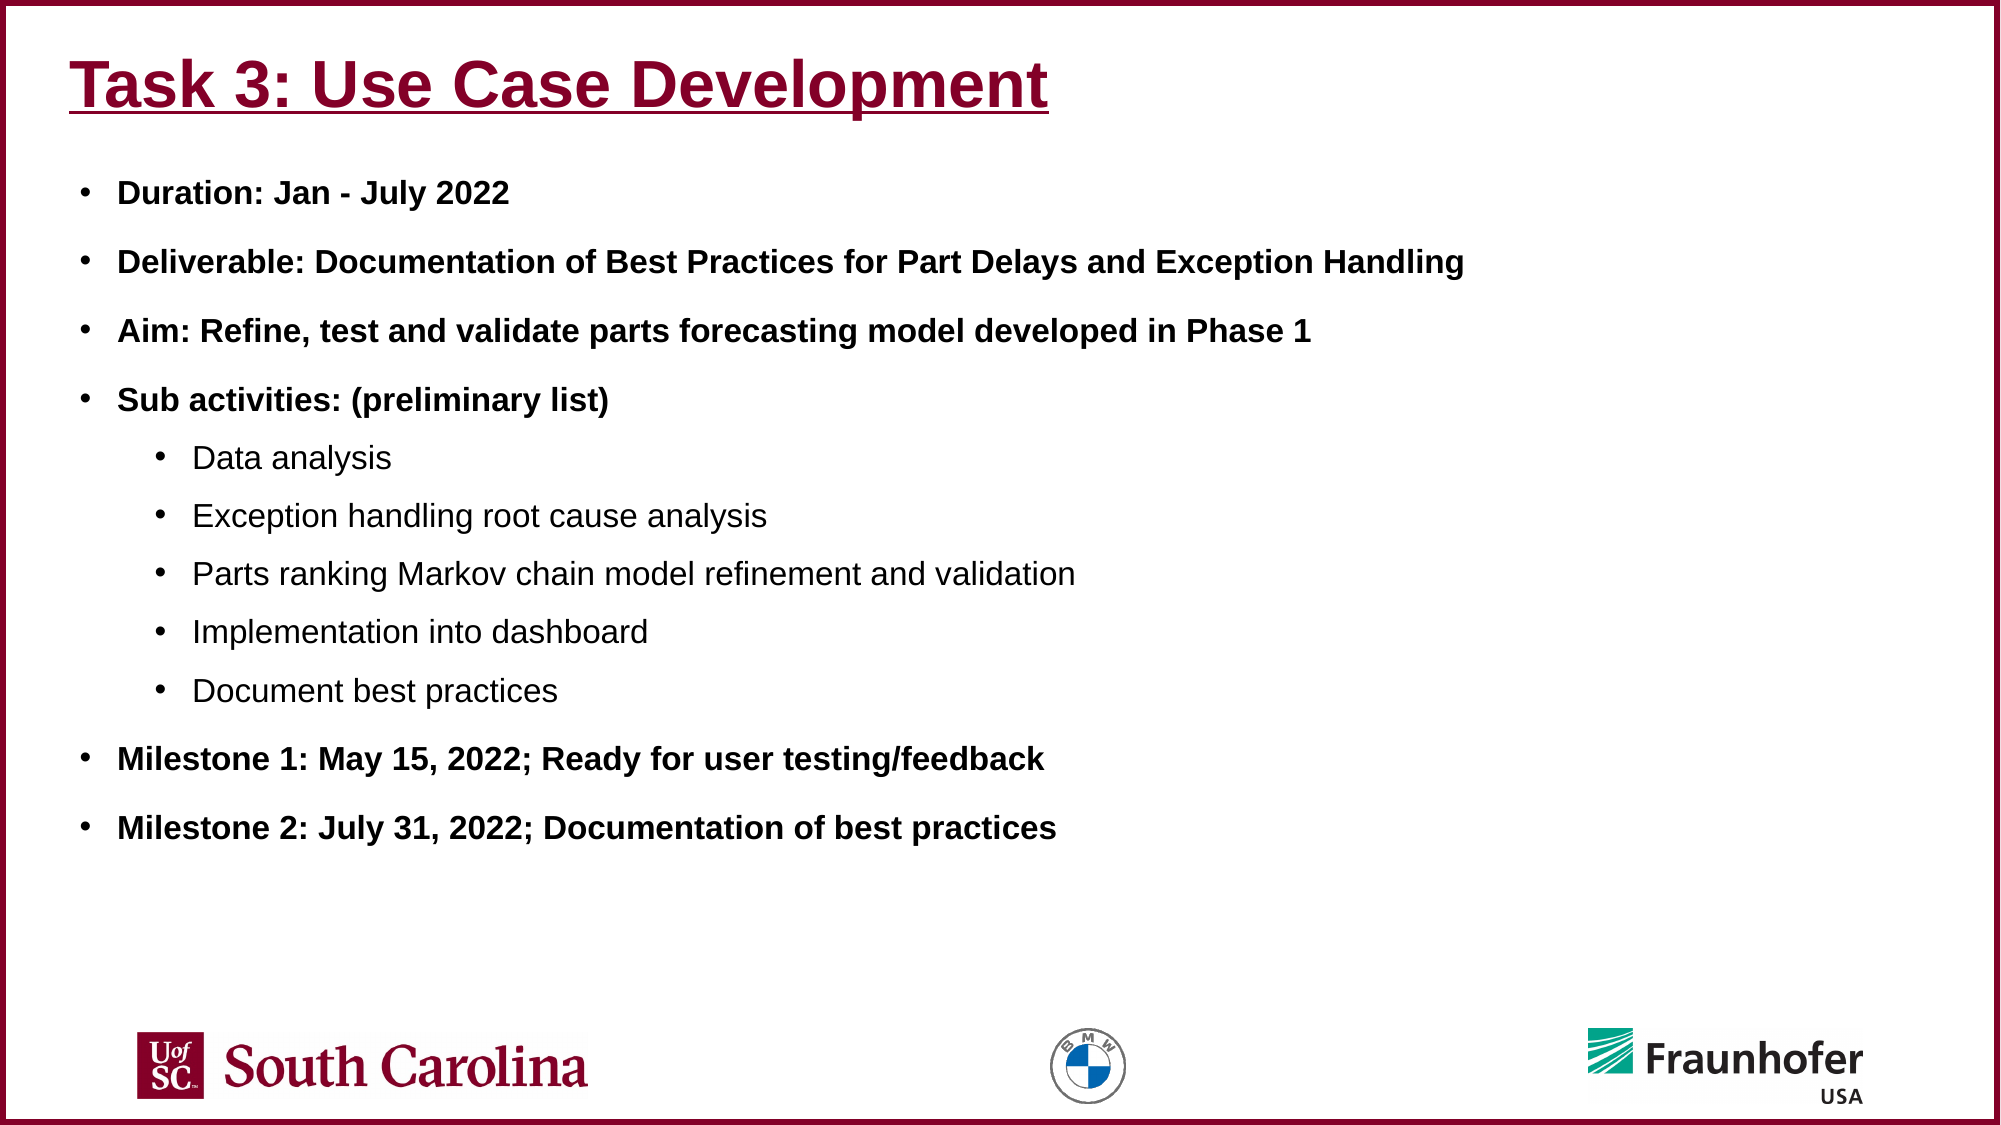

# Task 3: Use Case Development
Duration: Jan - July 2022
Deliverable: Documentation of Best Practices for Part Delays and Exception Handling
Aim: Refine, test and validate parts forecasting model developed in Phase 1
Sub activities: (preliminary list)
Data analysis
Exception handling root cause analysis
Parts ranking Markov chain model refinement and validation
Implementation into dashboard
Document best practices
Milestone 1: May 15, 2022; Ready for user testing/feedback
Milestone 2: July 31, 2022; Documentation of best practices